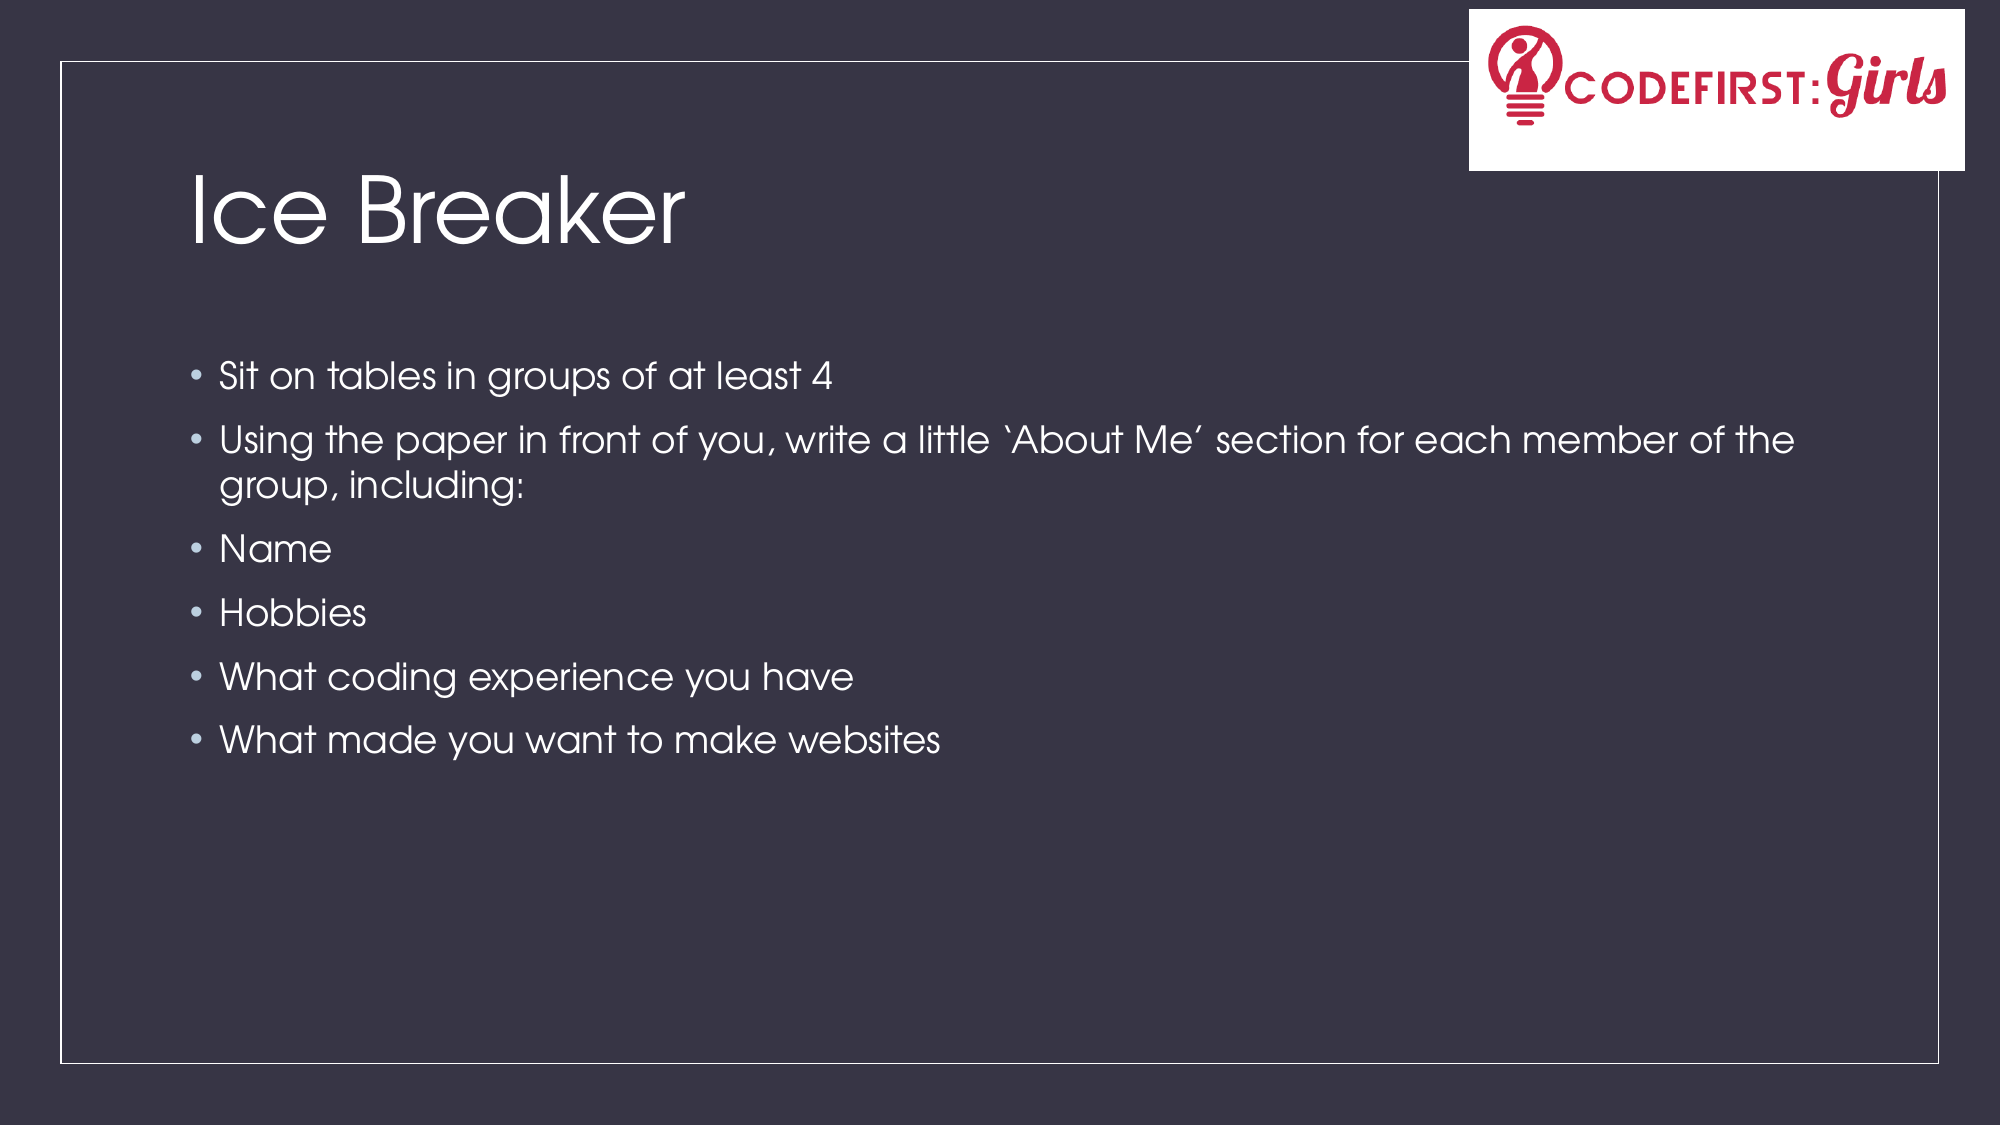

# Ice Breaker
Sit on tables in groups of at least 4
Using the paper in front of you, write a little ‘About Me’ section for each member of the group, including:
Name
Hobbies
What coding experience you have
What made you want to make websites